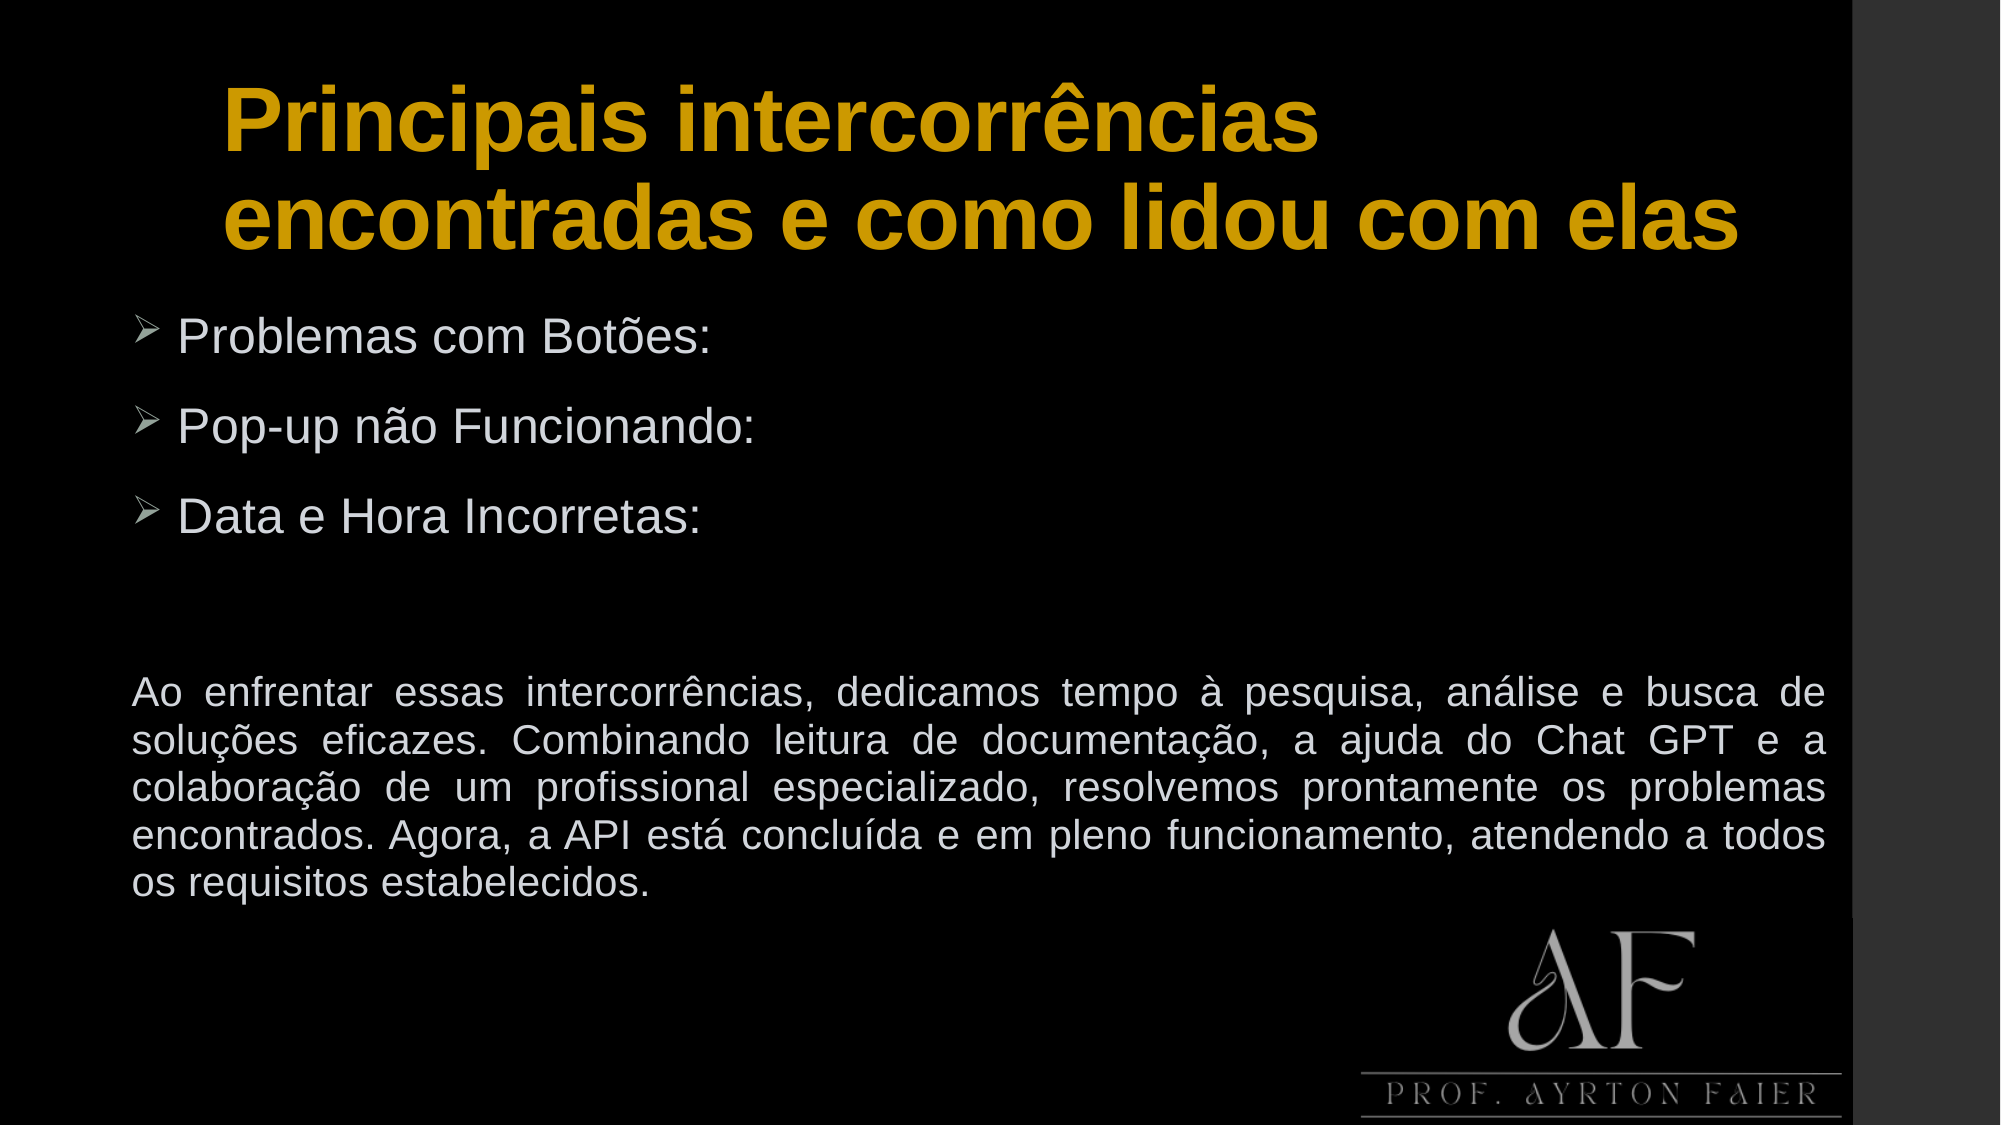

# Principais intercorrências encontradas e como lidou com elas
 Problemas com Botões:
 Pop-up não Funcionando:
 Data e Hora Incorretas:

Ao enfrentar essas intercorrências, dedicamos tempo à pesquisa, análise e busca de soluções eficazes. Combinando leitura de documentação, a ajuda do Chat GPT e a colaboração de um profissional especializado, resolvemos prontamente os problemas encontrados. Agora, a API está concluída e em pleno funcionamento, atendendo a todos os requisitos estabelecidos.